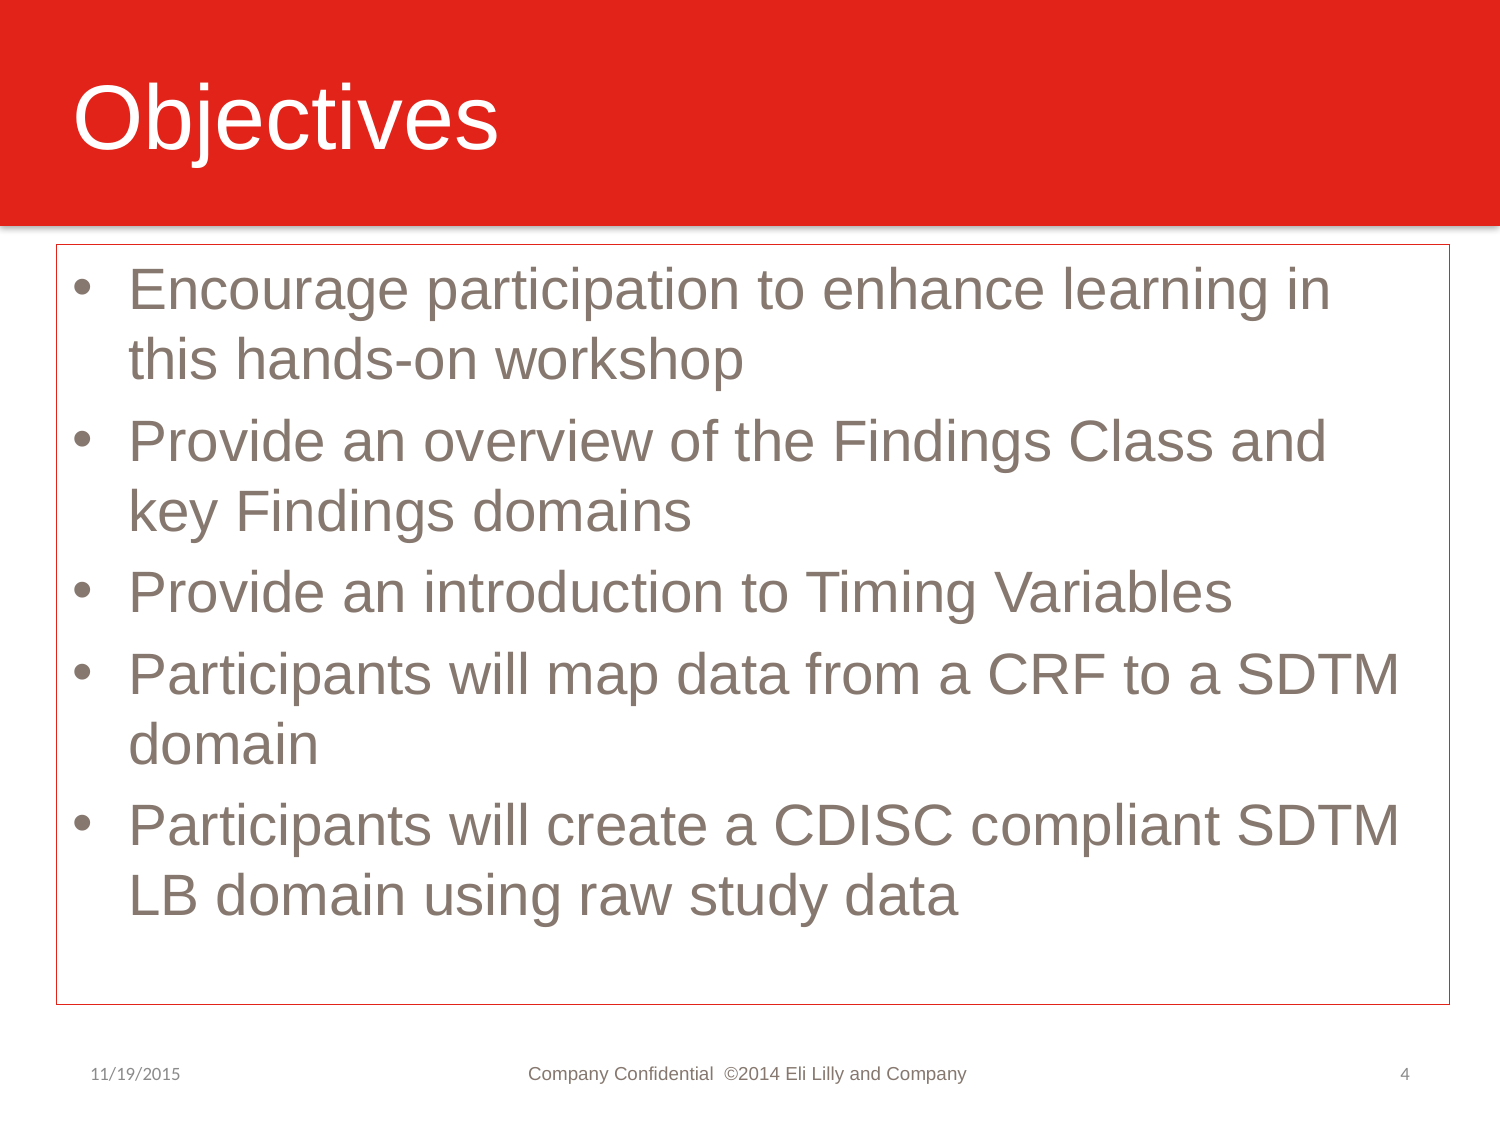

# Objectives
Encourage participation to enhance learning in this hands-on workshop
Provide an overview of the Findings Class and key Findings domains
Provide an introduction to Timing Variables
Participants will map data from a CRF to a SDTM domain
Participants will create a CDISC compliant SDTM LB domain using raw study data
11/19/2015
Company Confidential  ©2014 Eli Lilly and Company
4